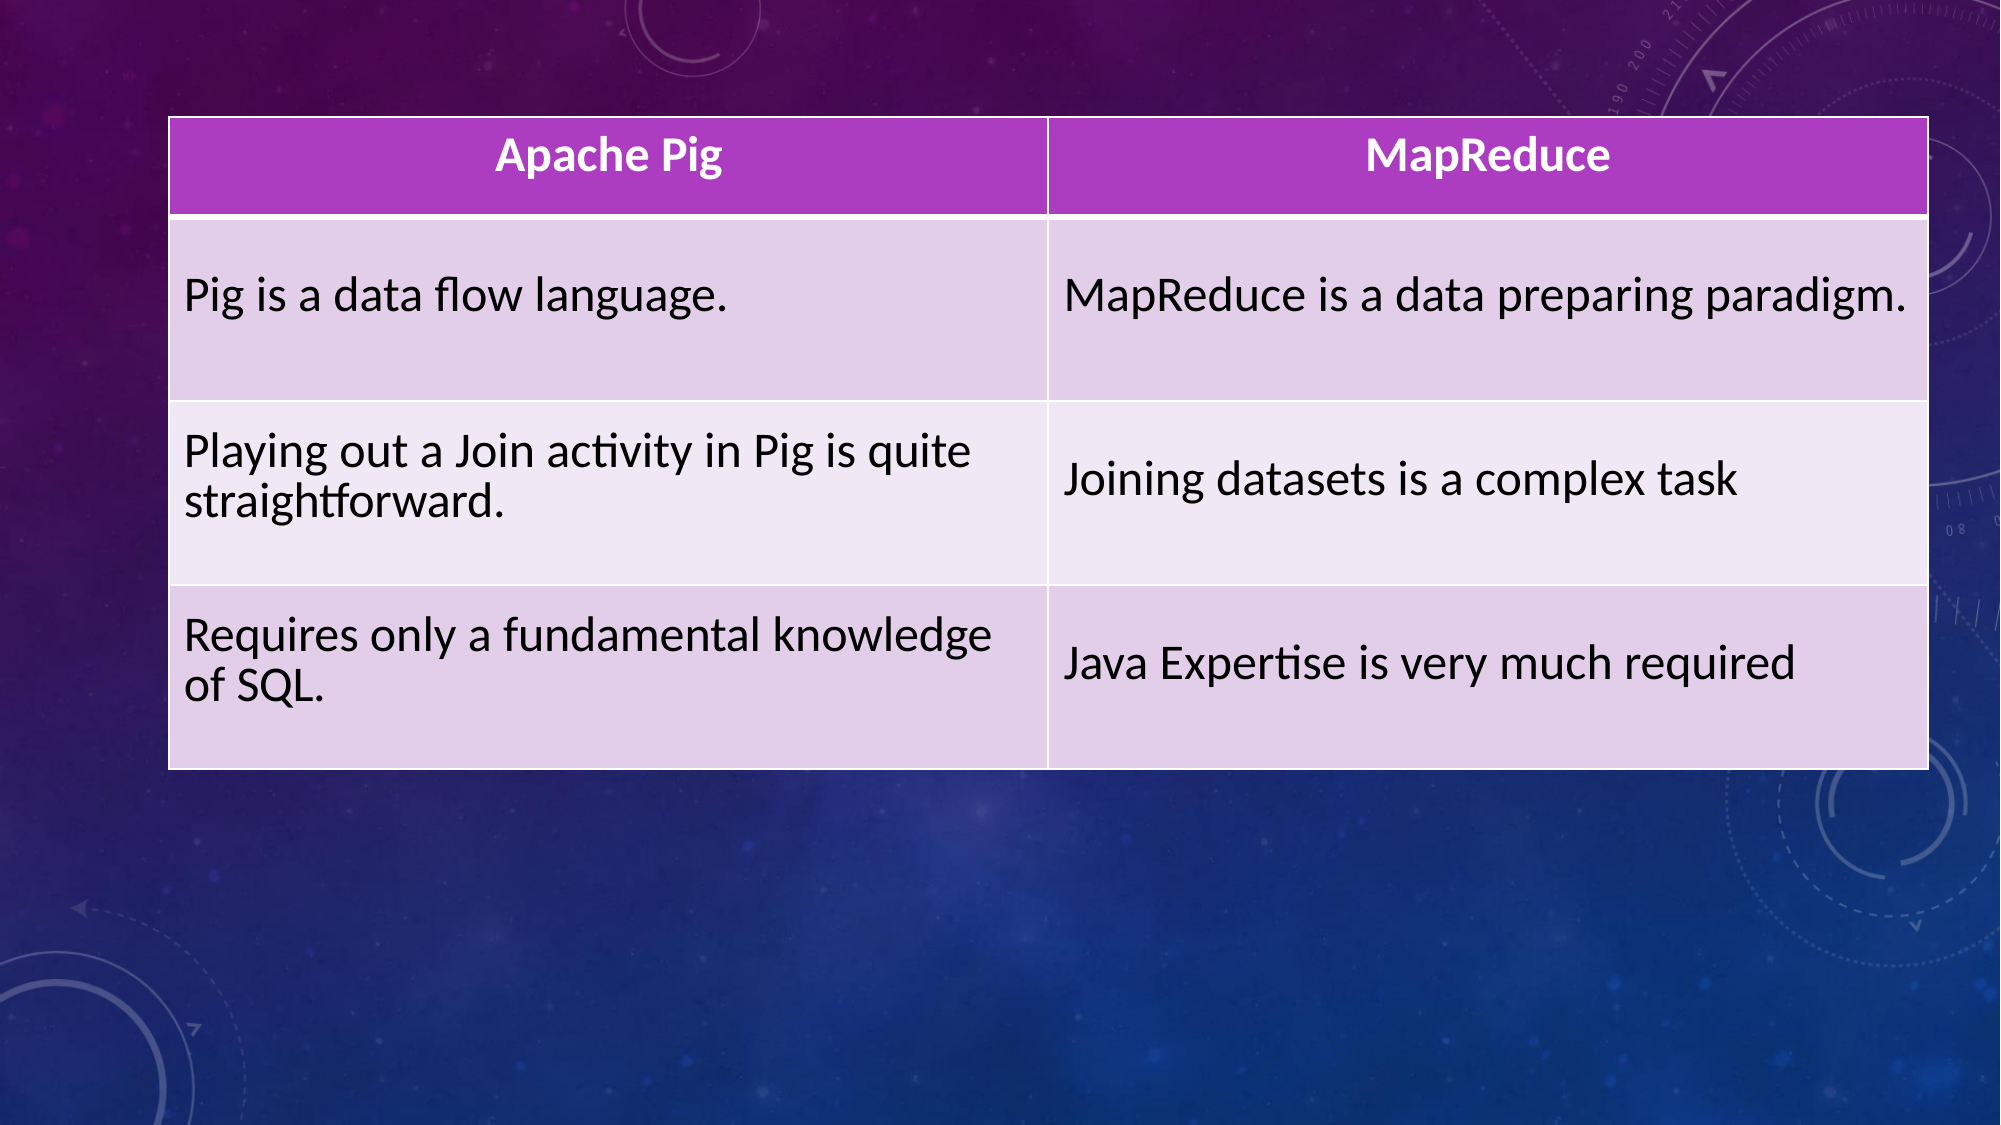

| Apache Pig | MapReduce |
| --- | --- |
| Pig is a data flow language. | MapReduce is a data preparing paradigm. |
| Playing out a Join activity in Pig is quite straightforward. | Joining datasets is a complex task |
| Requires only a fundamental knowledge of SQL. | Java Expertise is very much required |